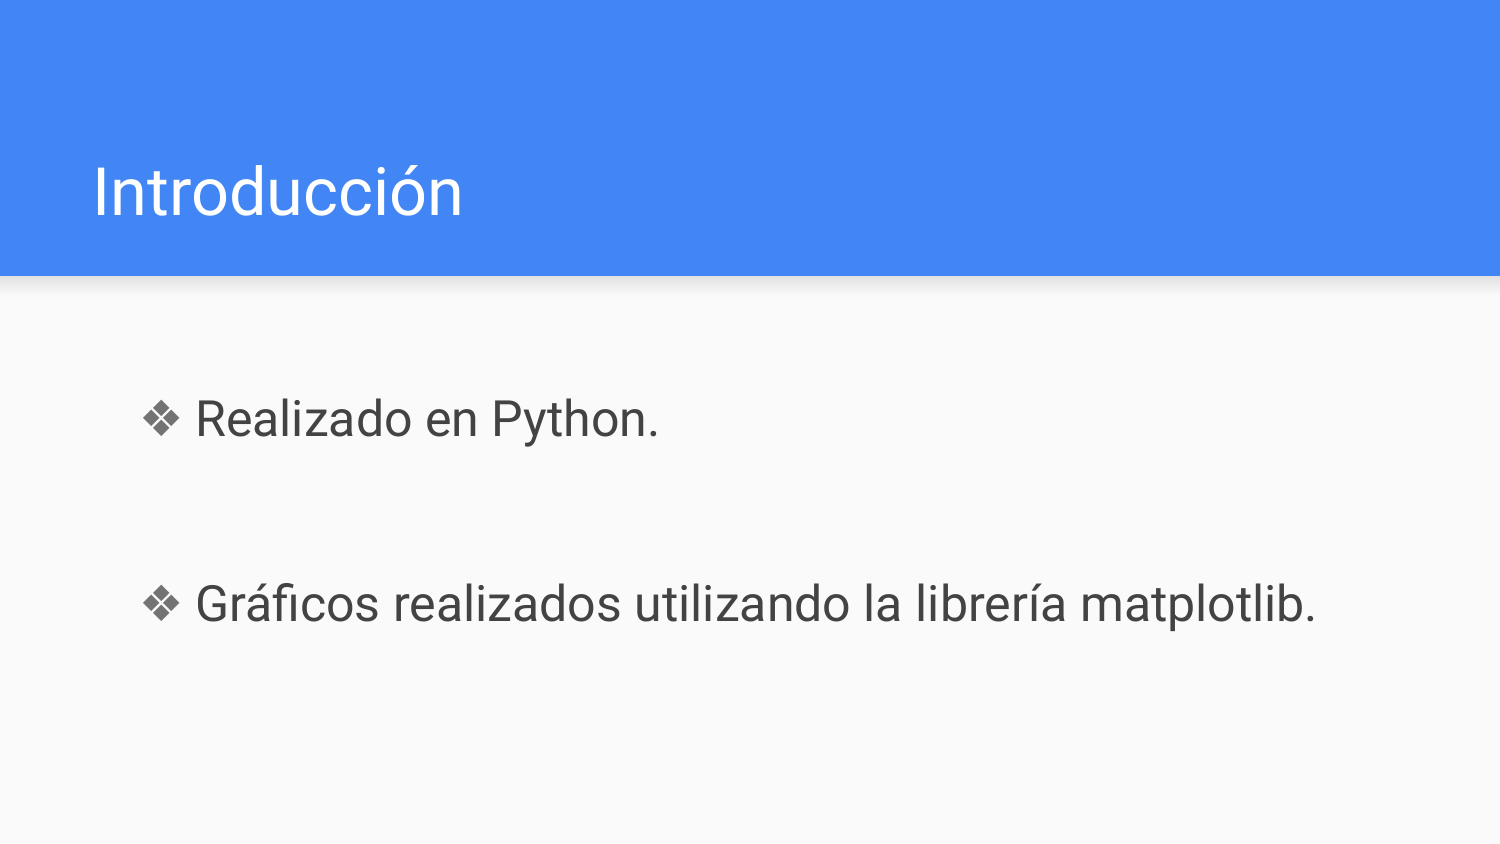

# Introducción
Realizado en Python.

Gráficos realizados utilizando la librería matplotlib.